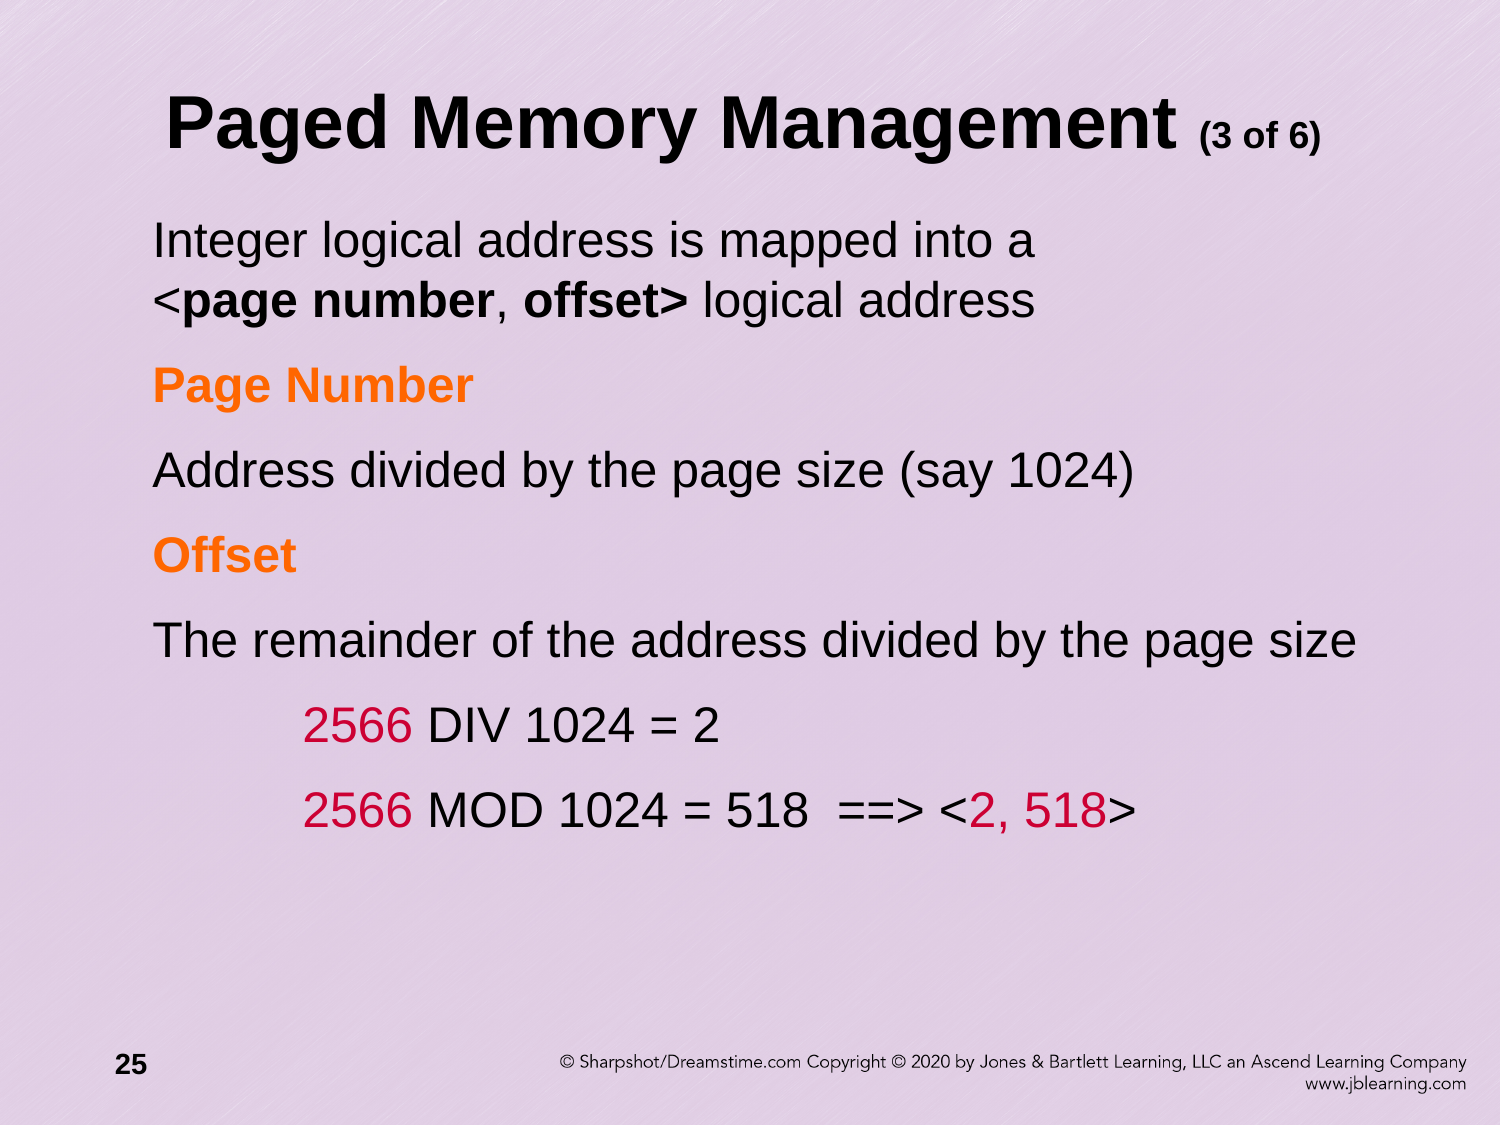

# Paged Memory Management (3 of 6)
Integer logical address is mapped into a              <page number, offset> logical address
Page Number
Address divided by the page size (say 1024)
Offset
The remainder of the address divided by the page size
	2566 DIV 1024 = 2
	2566 MOD 1024 = 518  ==> <2, 518>
25